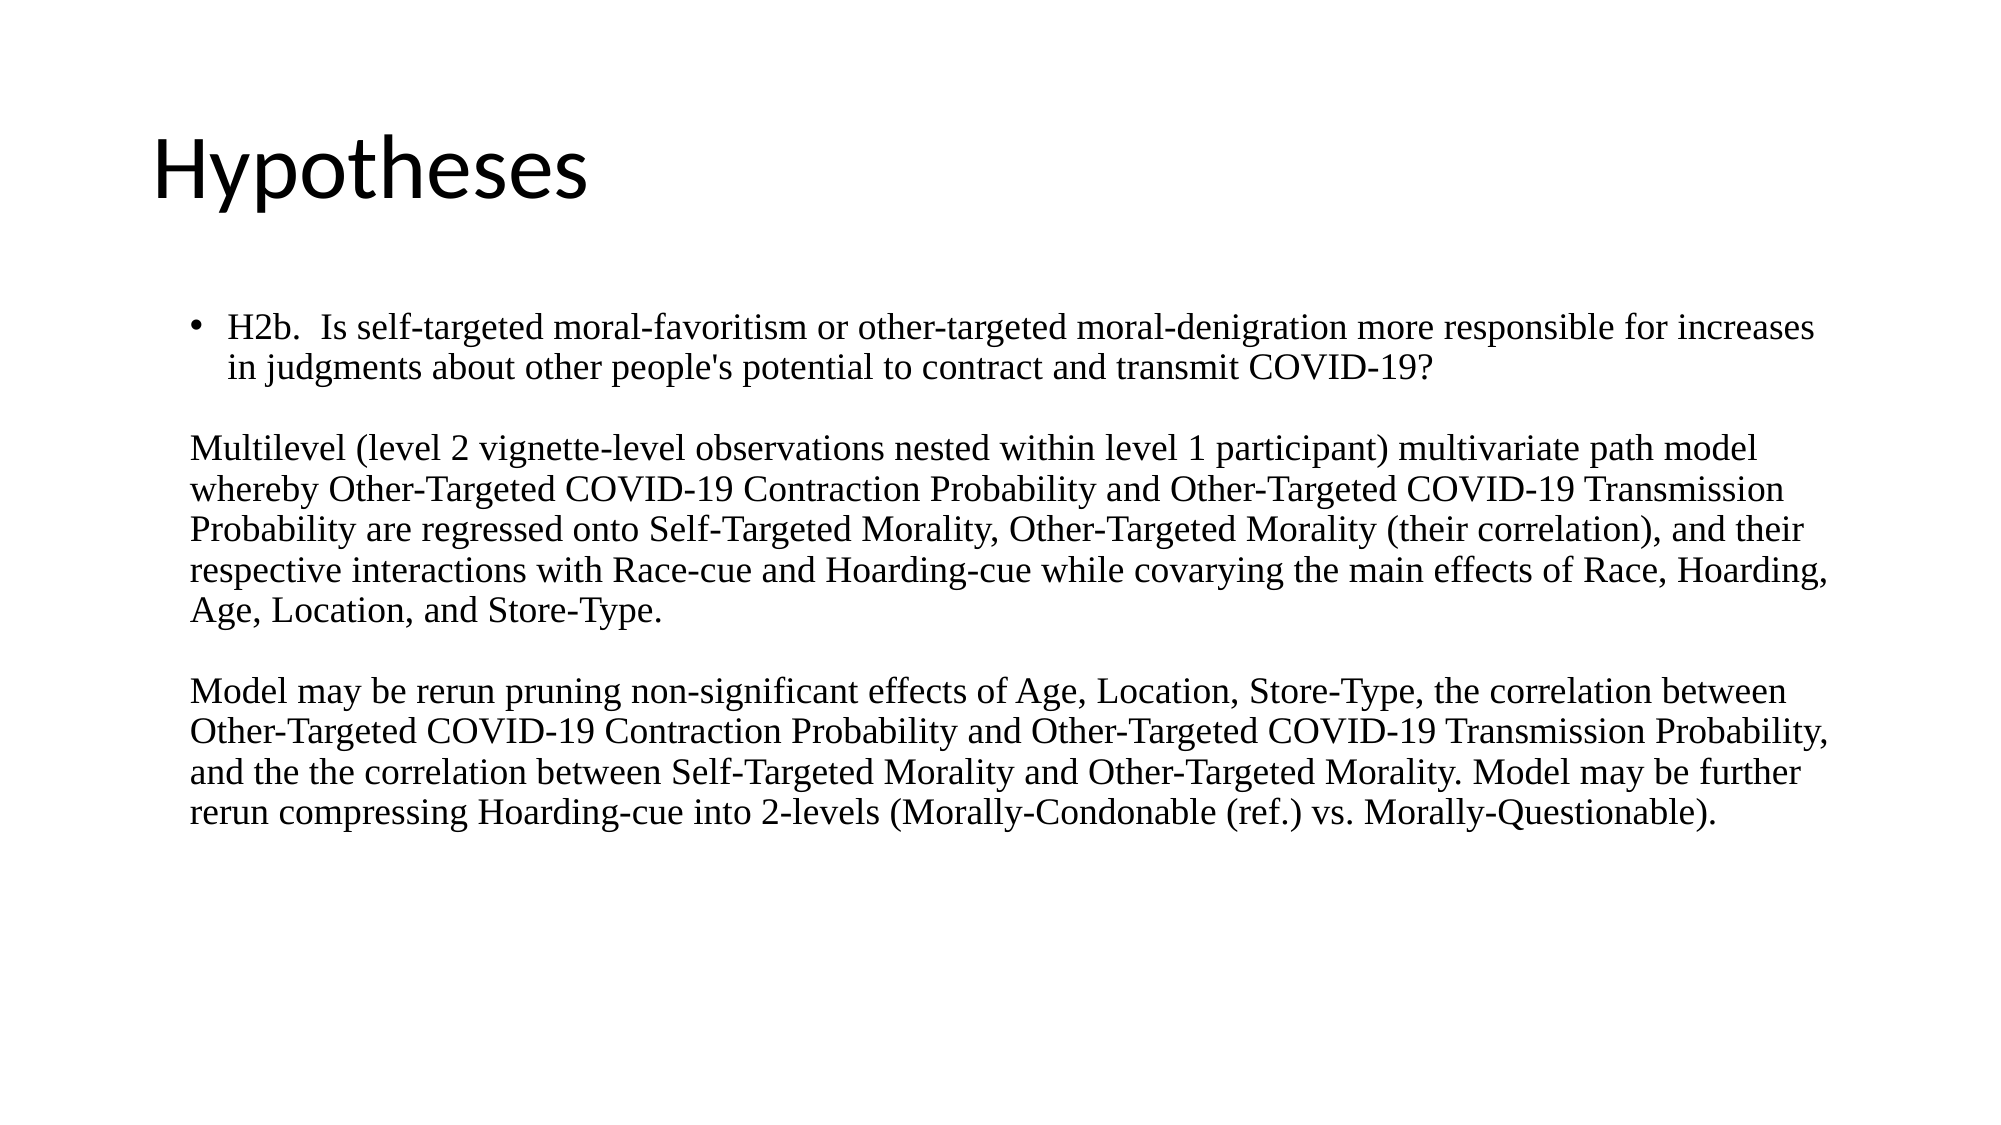

# Hypotheses
H2b.  Is self-targeted moral-favoritism or other-targeted moral-denigration more responsible for increases in judgments about other people's potential to contract and transmit COVID-19?

Multilevel (level 2 vignette-level observations nested within level 1 participant) multivariate path model whereby Other-Targeted COVID-19 Contraction Probability and Other-Targeted COVID-19 Transmission Probability are regressed onto Self-Targeted Morality, Other-Targeted Morality (their correlation), and their respective interactions with Race-cue and Hoarding-cue while covarying the main effects of Race, Hoarding, Age, Location, and Store-Type.

Model may be rerun pruning non-significant effects of Age, Location, Store-Type, the correlation between Other-Targeted COVID-19 Contraction Probability and Other-Targeted COVID-19 Transmission Probability, and the the correlation between Self-Targeted Morality and Other-Targeted Morality. Model may be further rerun compressing Hoarding-cue into 2-levels (Morally-Condonable (ref.) vs. Morally-Questionable).